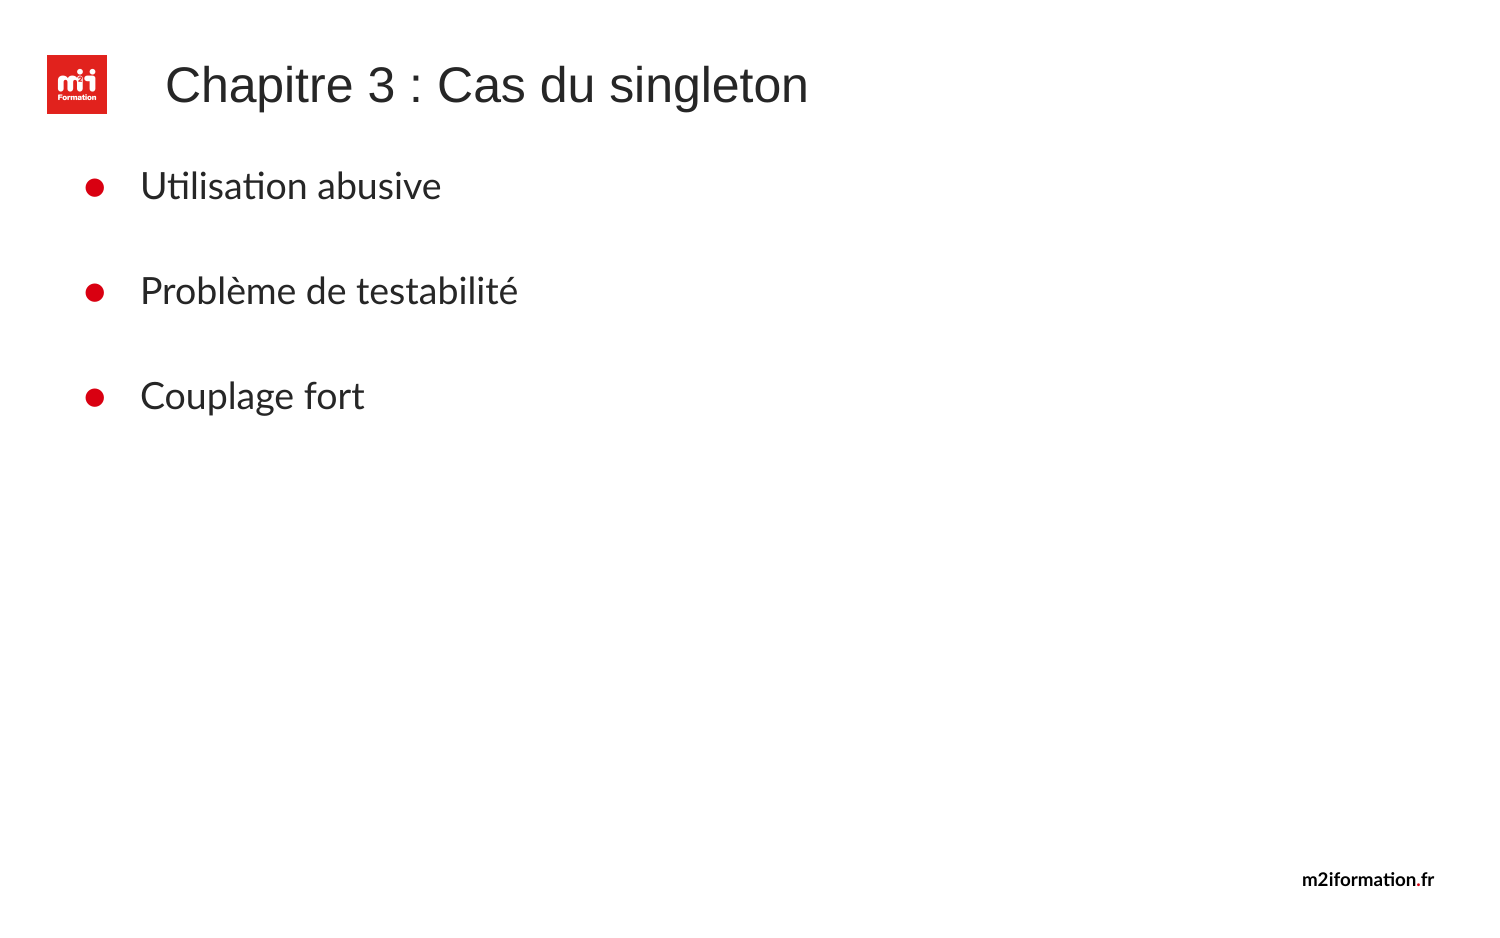

# Chapitre 3 : Cas du singleton
Utilisation abusive

Problème de testabilité

Couplage fort